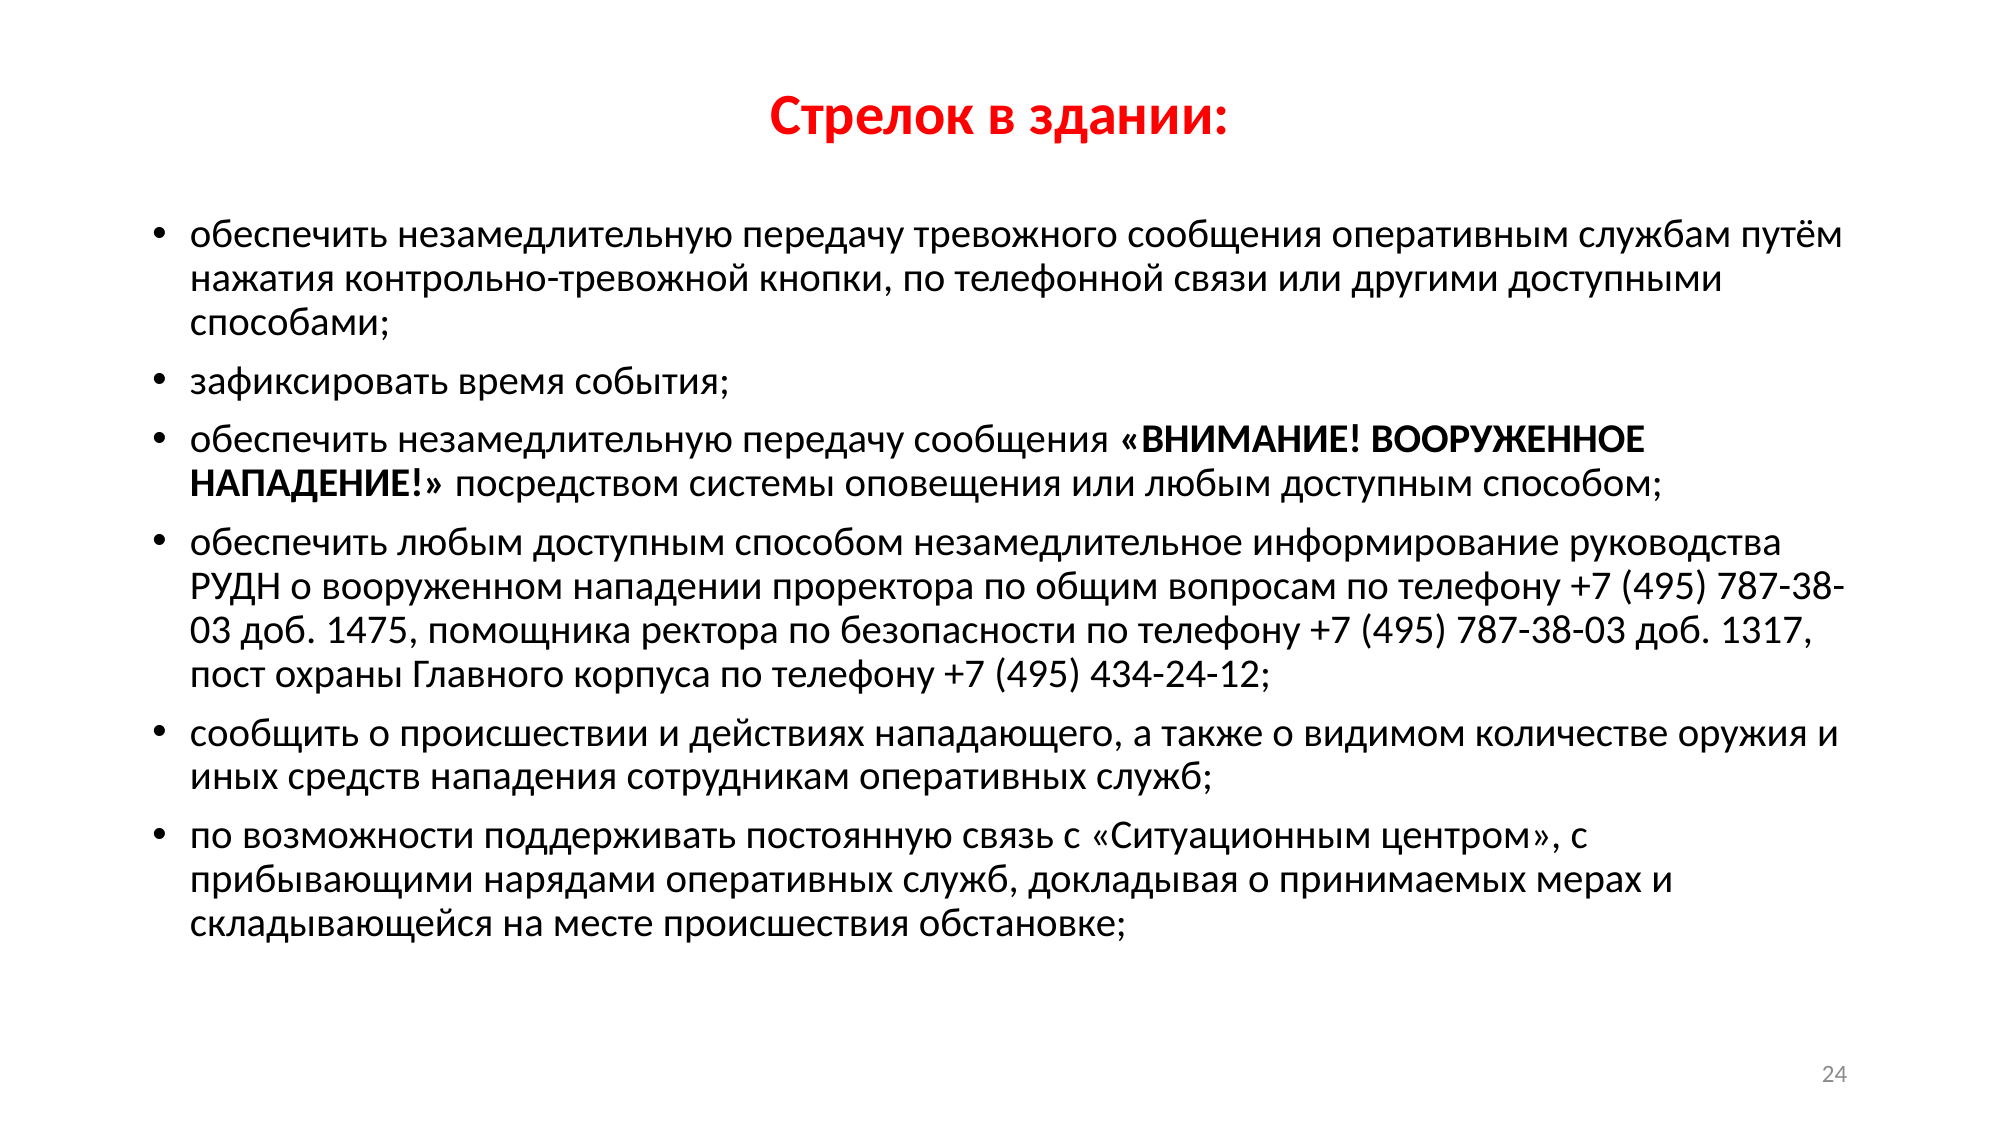

# Стрелок в здании:

обеспечить незамедлительную передачу тревожного сообщения оперативным службам путём нажатия контрольно-тревожной кнопки, по телефонной связи или другими доступными способами;
зафиксировать время события;
обеспечить незамедлительную передачу сообщения «ВНИМАНИЕ! ВООРУЖЕННОЕ НАПАДЕНИЕ!» посредством системы оповещения или любым доступным способом;
обеспечить любым доступным способом незамедлительное информирование руководства РУДН о вооруженном нападении проректора по общим вопросам по телефону +7 (495) 787-38-03 доб. 1475, помощника ректора по безопасности по телефону +7 (495) 787-38-03 доб. 1317, пост охраны Главного корпуса по телефону +7 (495) 434-24-12;
сообщить о происшествии и действиях нападающего, а также о видимом количестве оружия и иных средств нападения сотрудникам оперативных служб;
по возможности поддерживать постоянную связь с «Ситуационным центром», с прибывающими нарядами оперативных служб, докладывая о принимаемых мерах и складывающейся на месте происшествия обстановке;

24